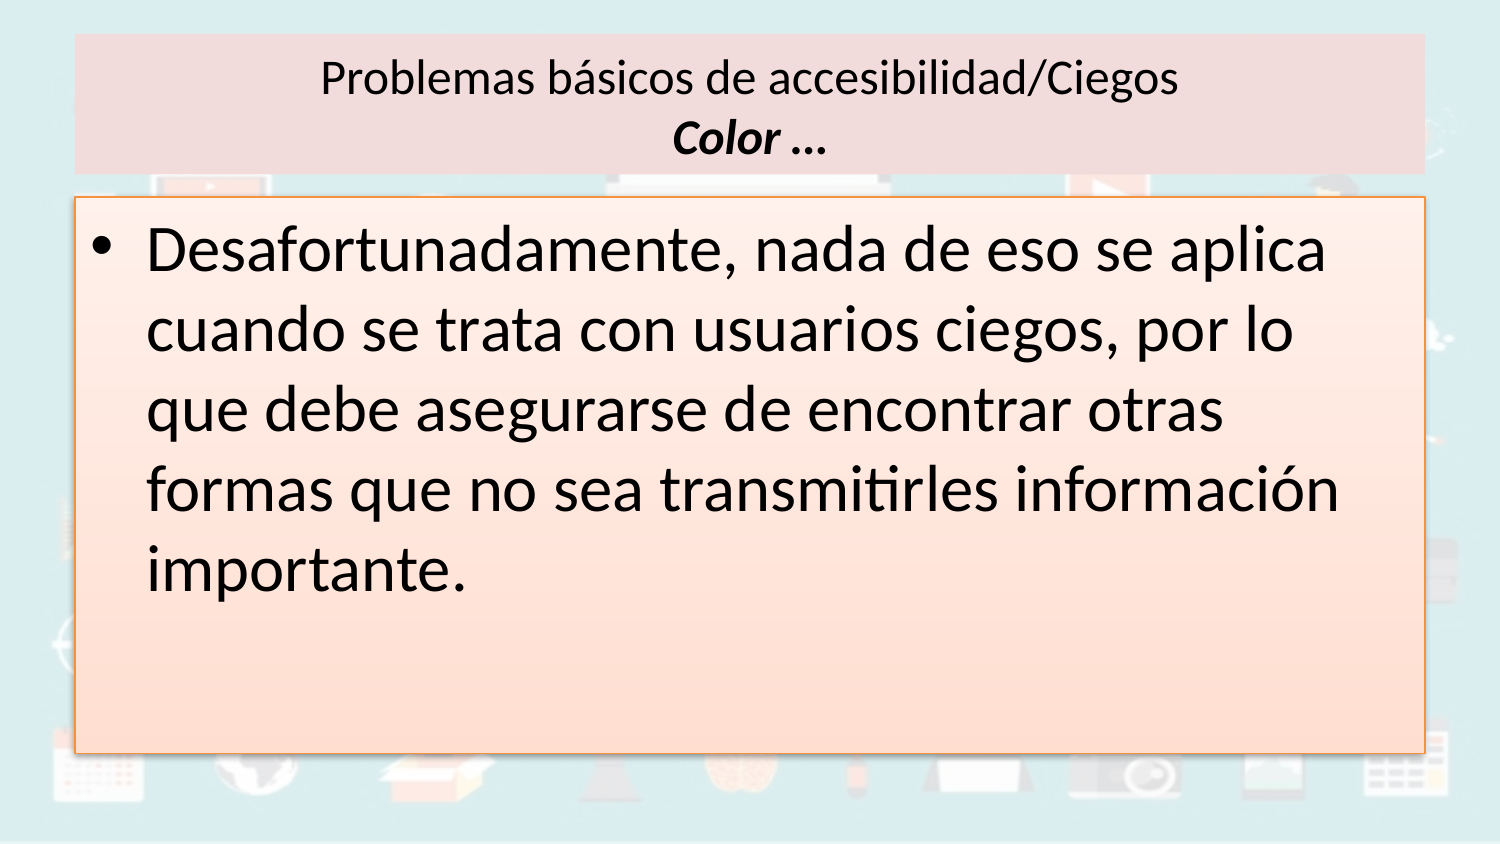

# Problemas básicos de accesibilidad/Ciegos Color …
Desafortunadamente, nada de eso se aplica cuando se trata con usuarios ciegos, por lo que debe asegurarse de encontrar otras formas que no sea transmitirles información importante.